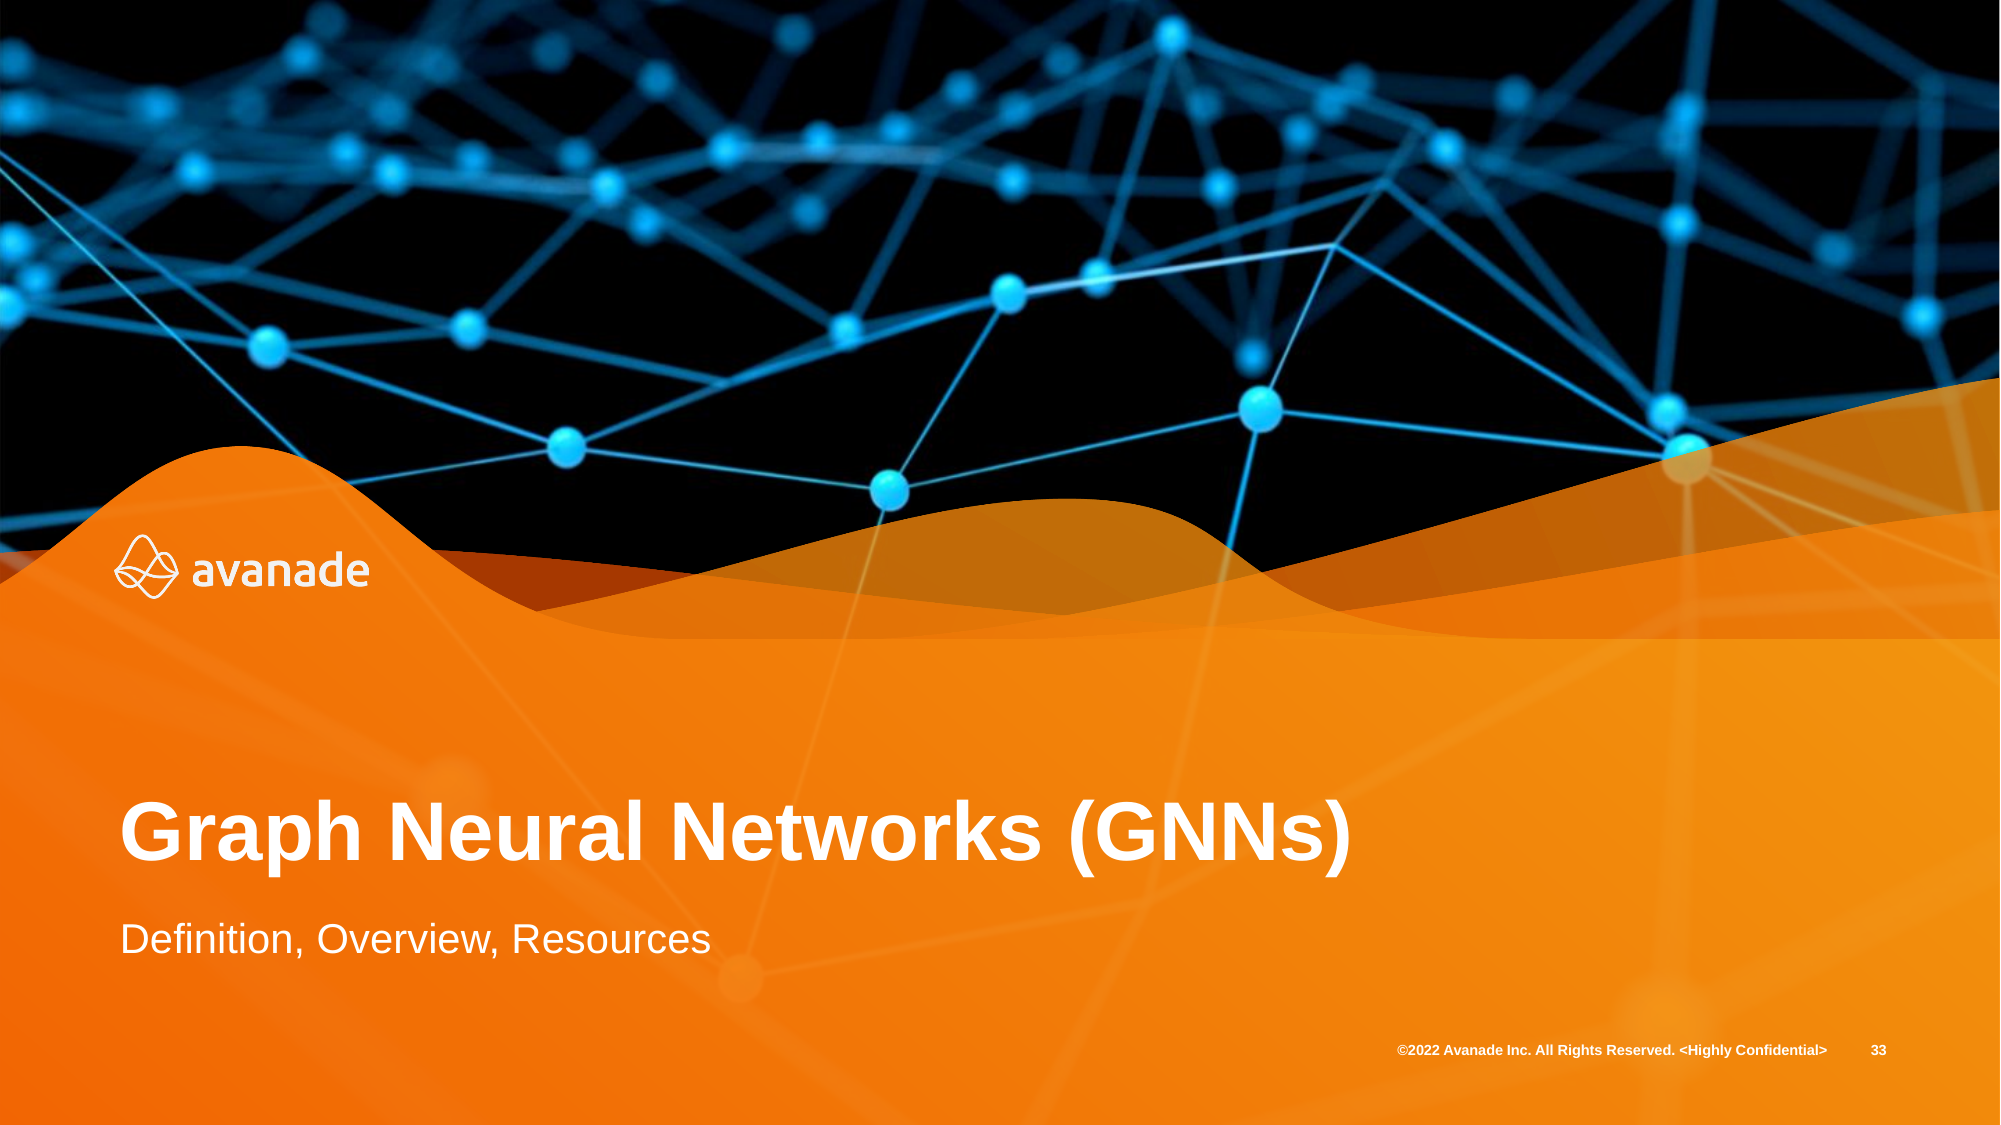

Graph Neural Networks (GNNs)
Definition, Overview, Resources